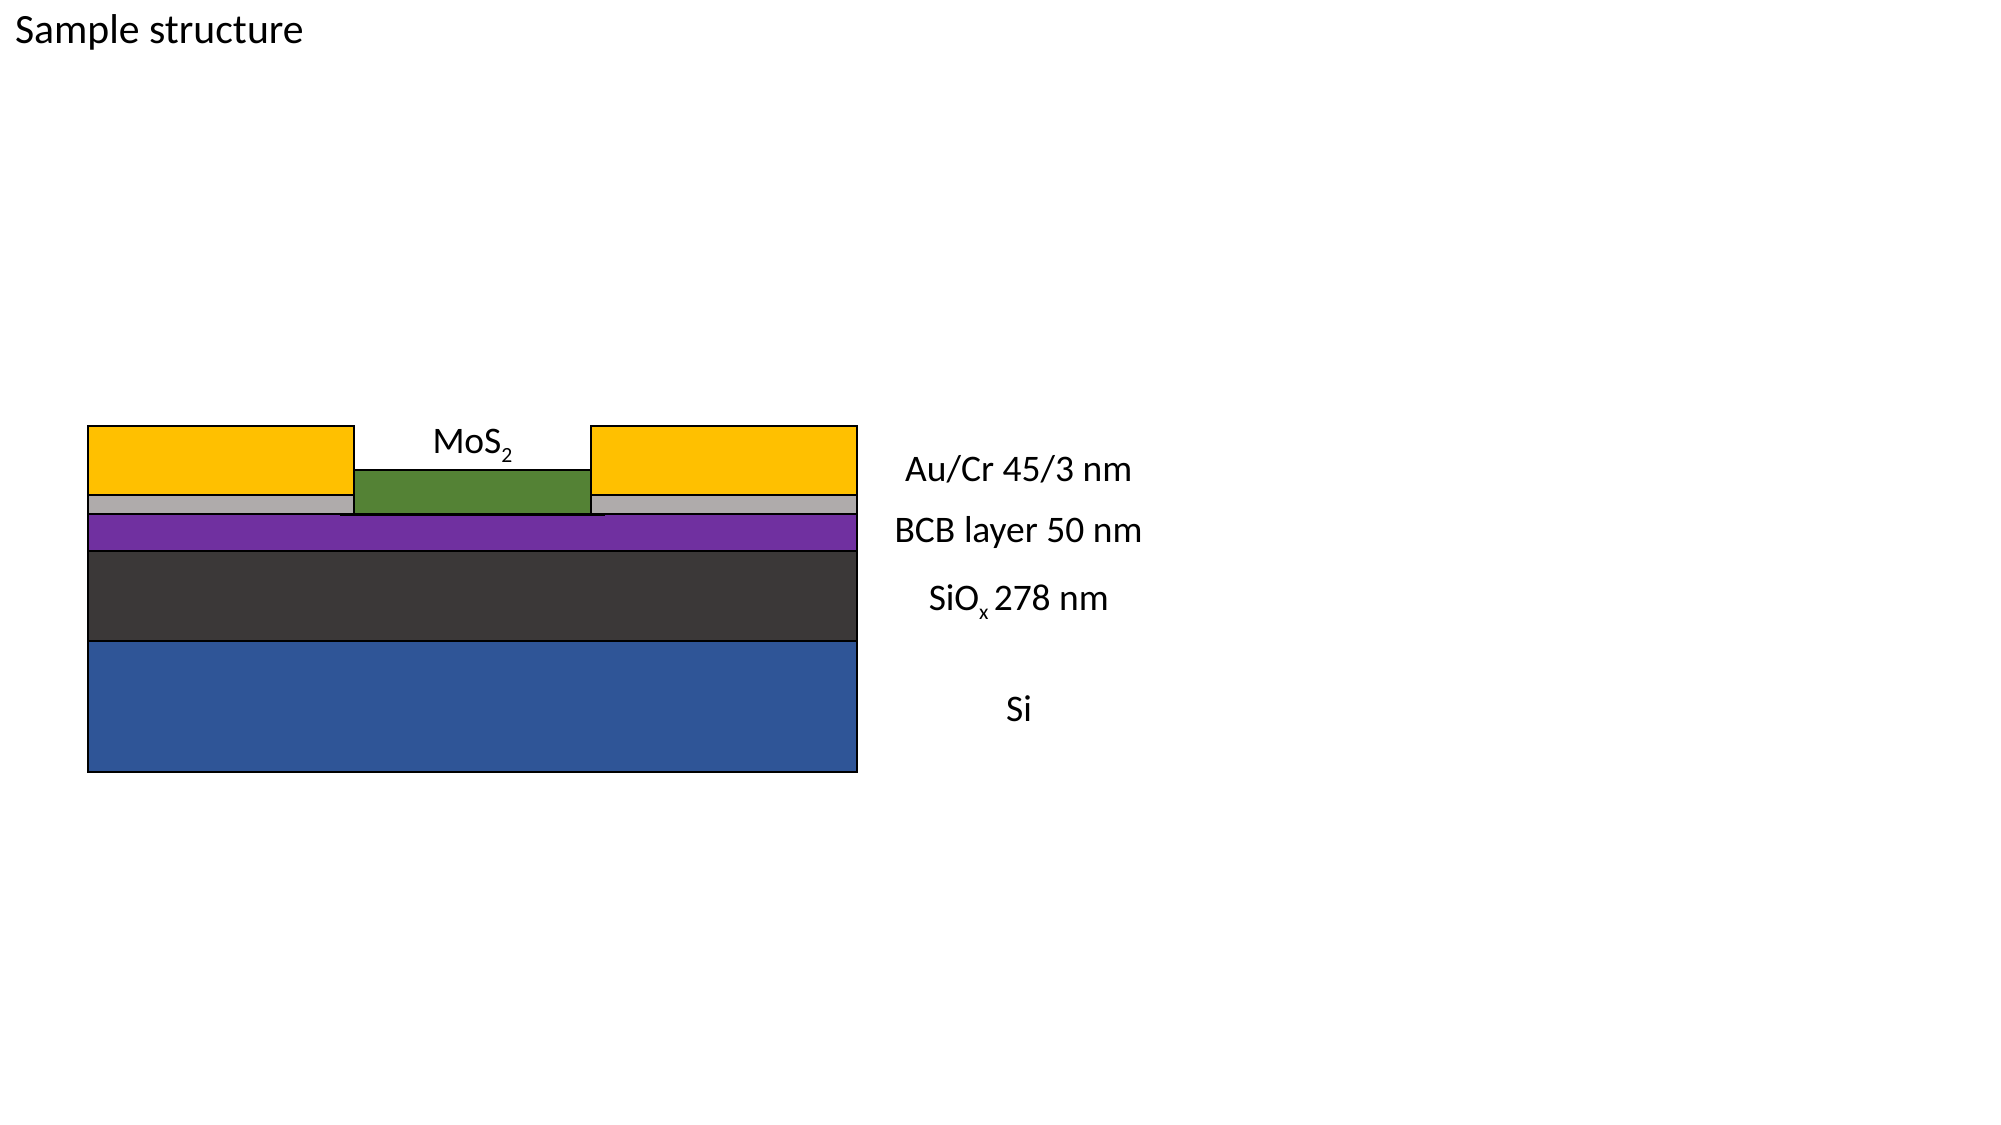

# Sample structure
MoS2

Au/Cr 45/3 nm

BCB layer 50 nm

SiOx 278 nm

Si